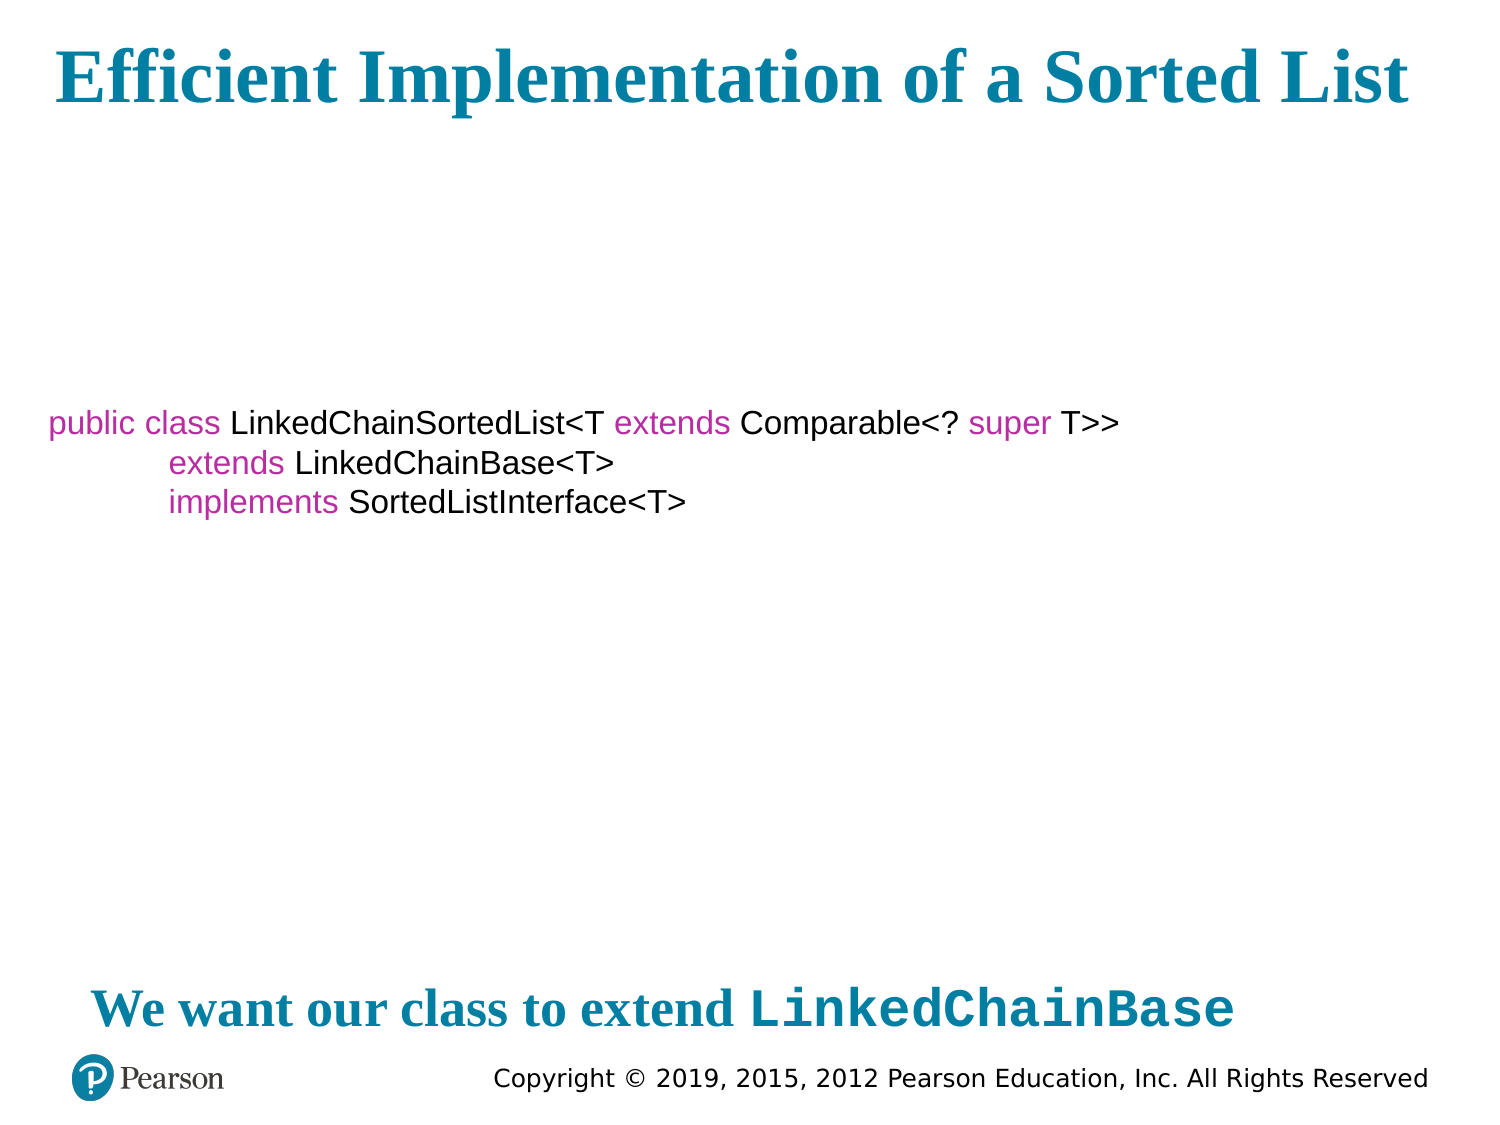

# Efficient Implementation of a Sorted List
public class LinkedChainSortedList<T extends Comparable<? super T>>
             extends LinkedChainBase<T>
             implements SortedListInterface<T>
We want our class to extend LinkedChainBase